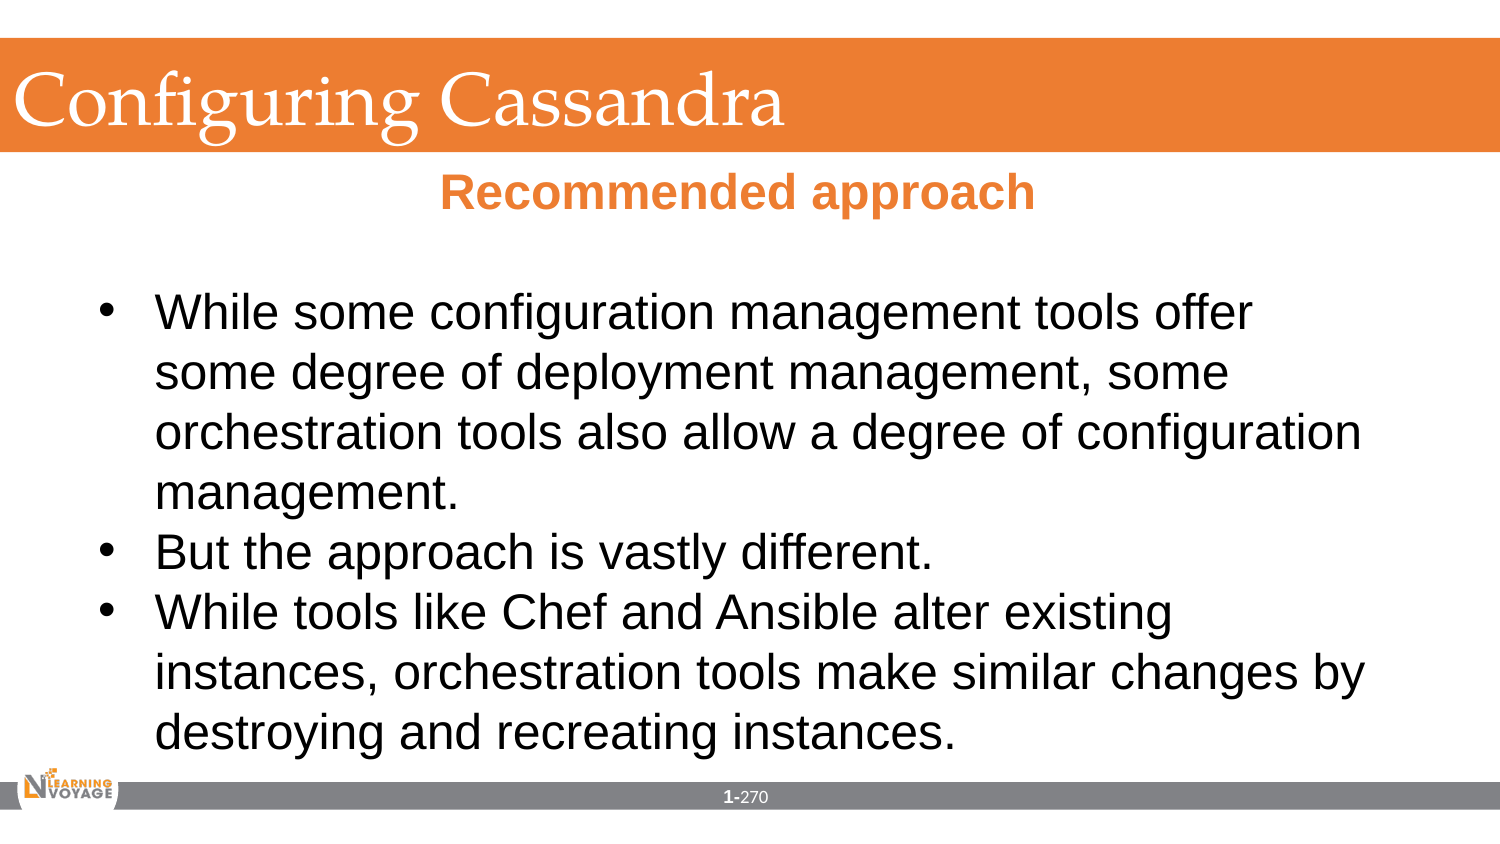

Configuring Cassandra
Recommended approach

While some configuration management tools offer some degree of deployment management, some orchestration tools also allow a degree of configuration management.
But the approach is vastly different.
While tools like Chef and Ansible alter existing instances, orchestration tools make similar changes by destroying and recreating instances.
1-270